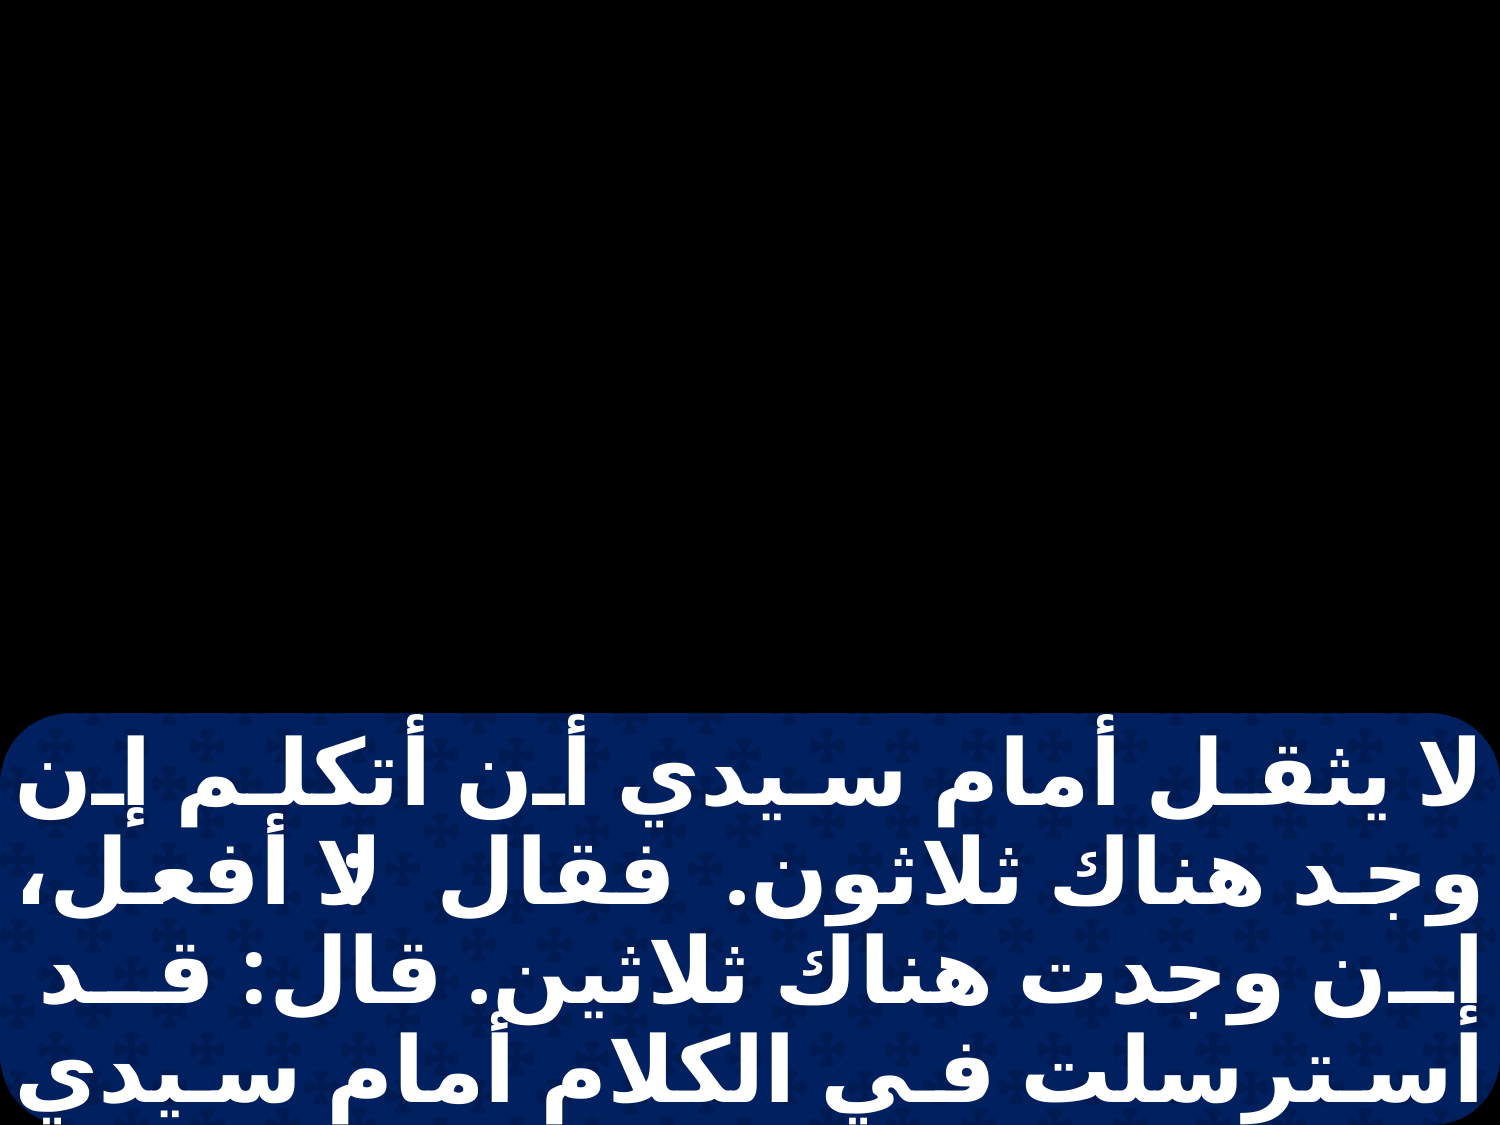

لا يثقل أمام سيدي أن أتكلم إن وجد هناك ثلاثون.  فقال: لا أفعل، إن وجدت هناك ثلاثين. قال: قد  استرسلت في الكلام أمام سيدي إن وجد هناك  عشرون. قال: لا أهلكهم من أجل العشرين. فقال: لا